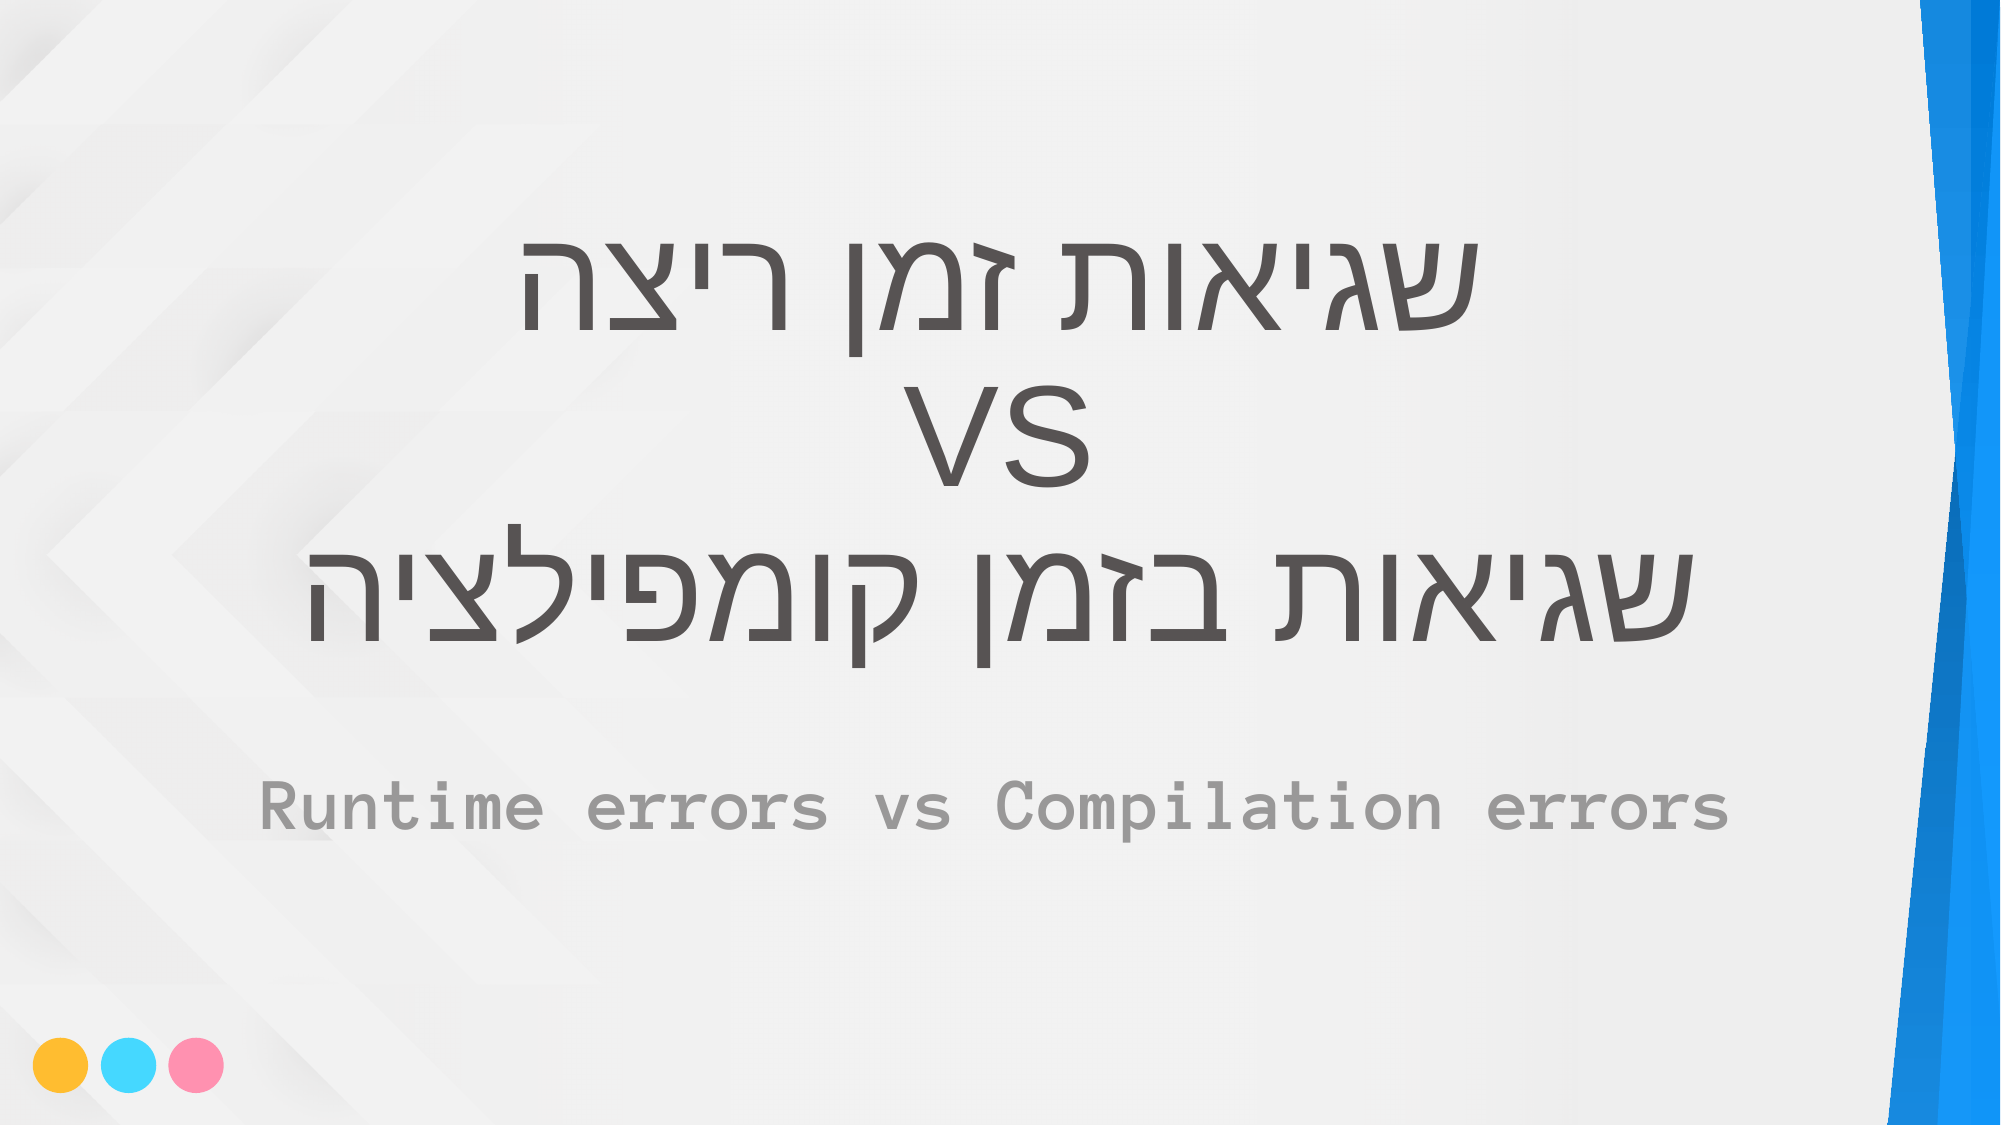

# שגיאות זמן ריצה VS שגיאות בזמן קומפילציה
Runtime errors vs Compilation errors